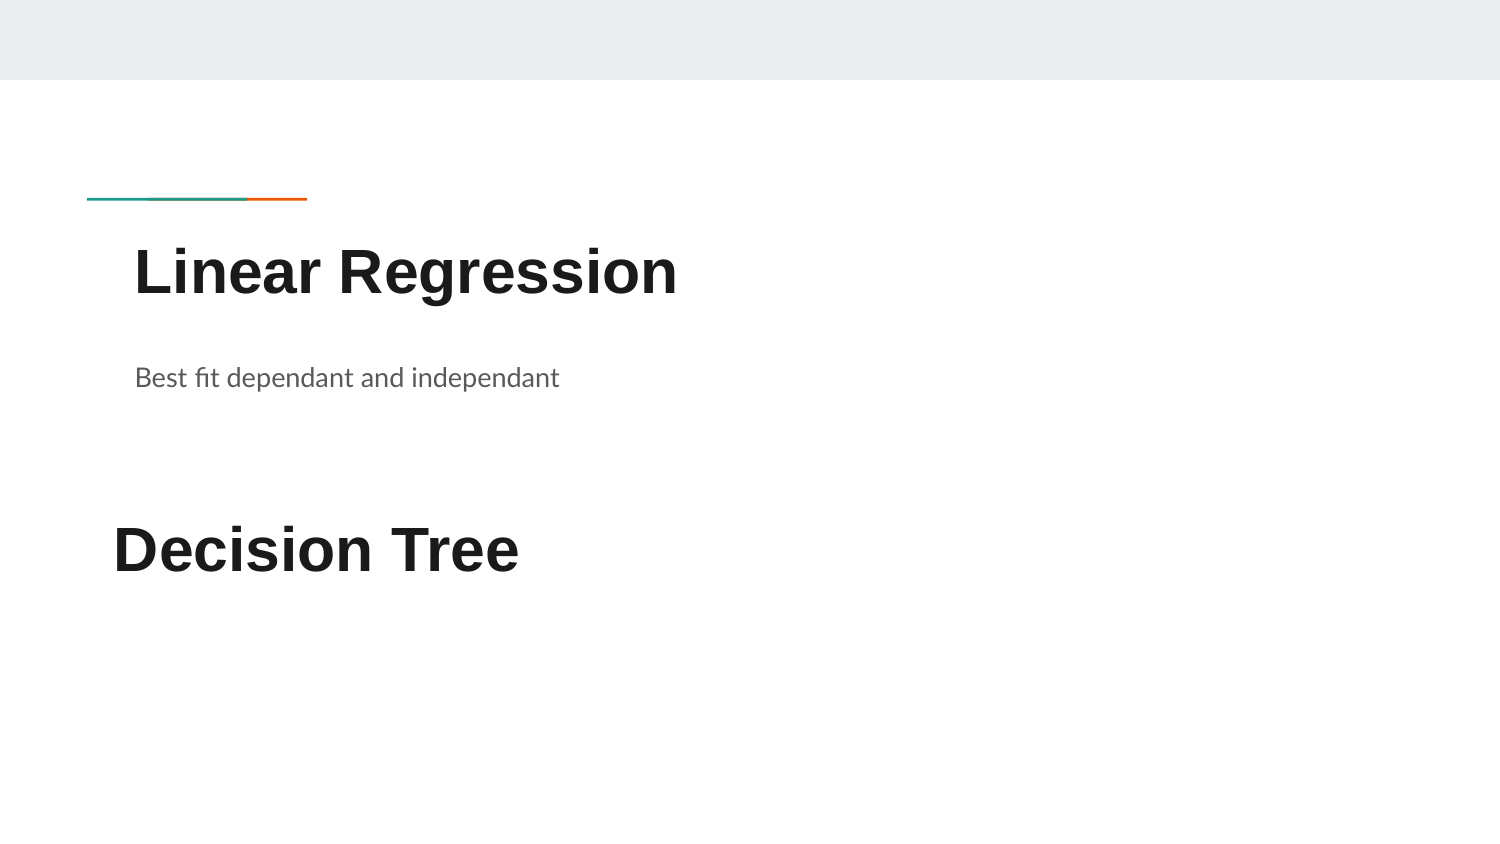

# Linear Regression
Best fit dependant and independant

Decision Tree